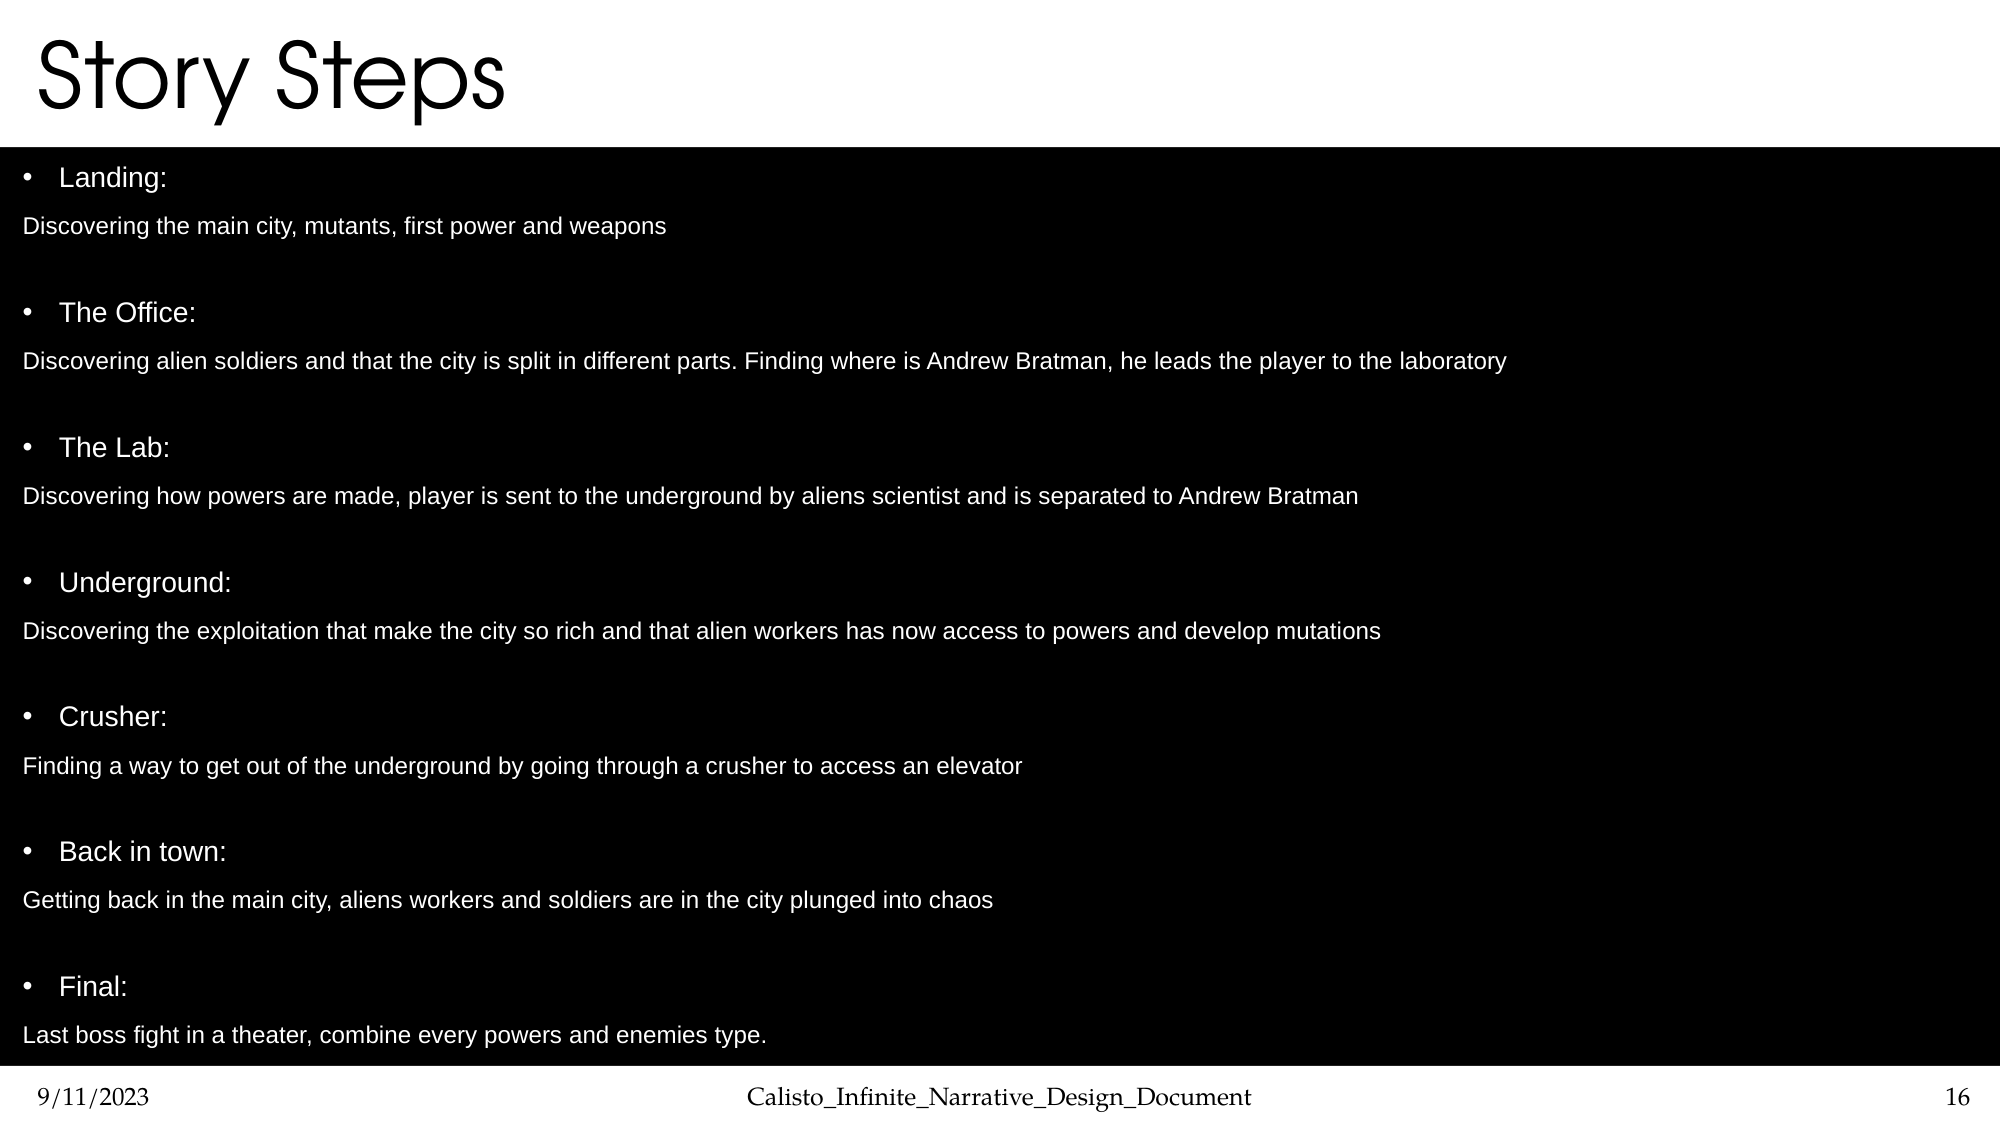

# Story Steps
Landing:
Discovering the main city, mutants, first power and weapons

The Office:
Discovering alien soldiers and that the city is split in different parts. Finding where is Andrew Bratman, he leads the player to the laboratory

The Lab:
Discovering how powers are made, player is sent to the underground by aliens scientist and is separated to Andrew Bratman

Underground:
Discovering the exploitation that make the city so rich and that alien workers has now access to powers and develop mutations

Crusher:
Finding a way to get out of the underground by going through a crusher to access an elevator

Back in town:
Getting back in the main city, aliens workers and soldiers are in the city plunged into chaos

Final:
Last boss fight in a theater, combine every powers and enemies type.
9/11/2023
Calisto_Infinite_Narrative_Design_Document
16